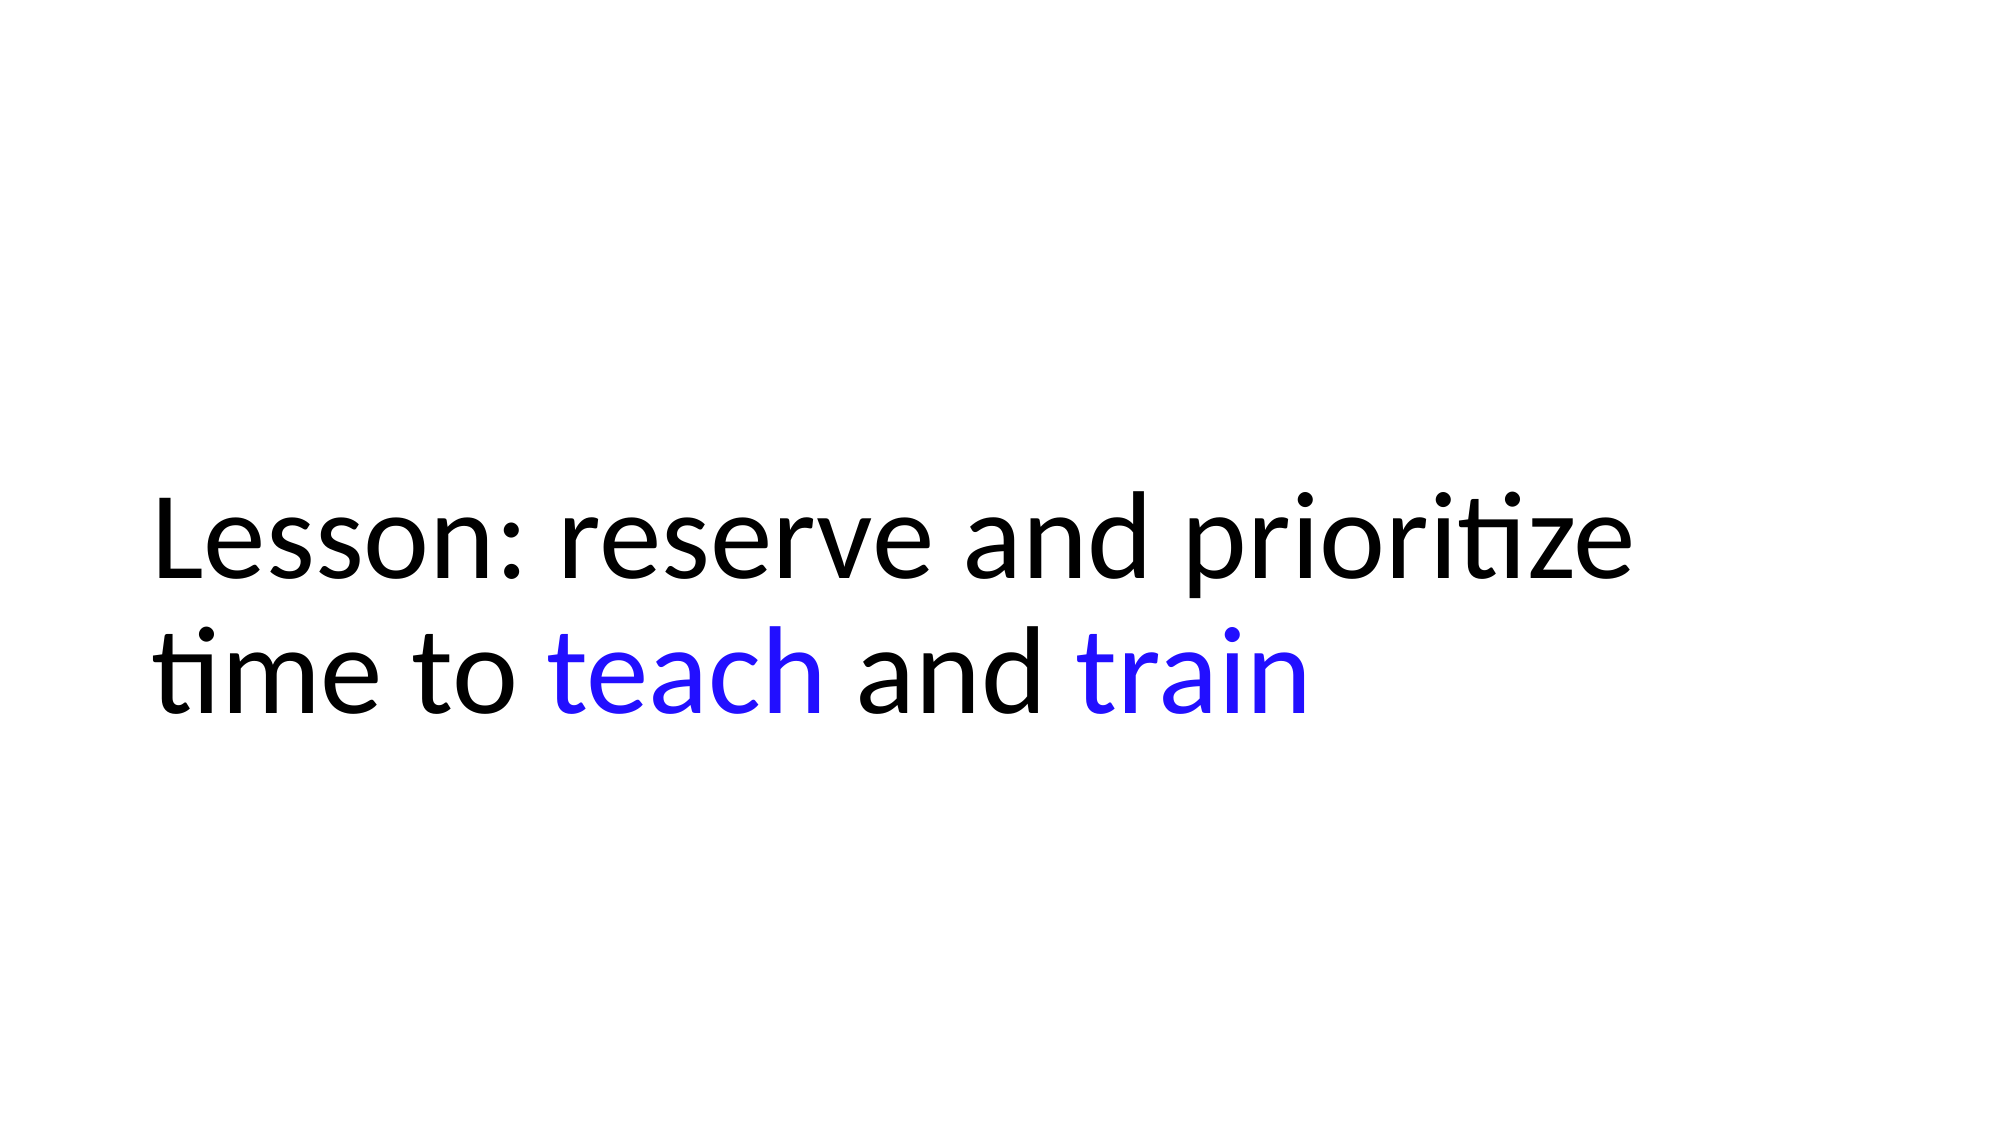

# Lesson: reserve and prioritize time to teach and train